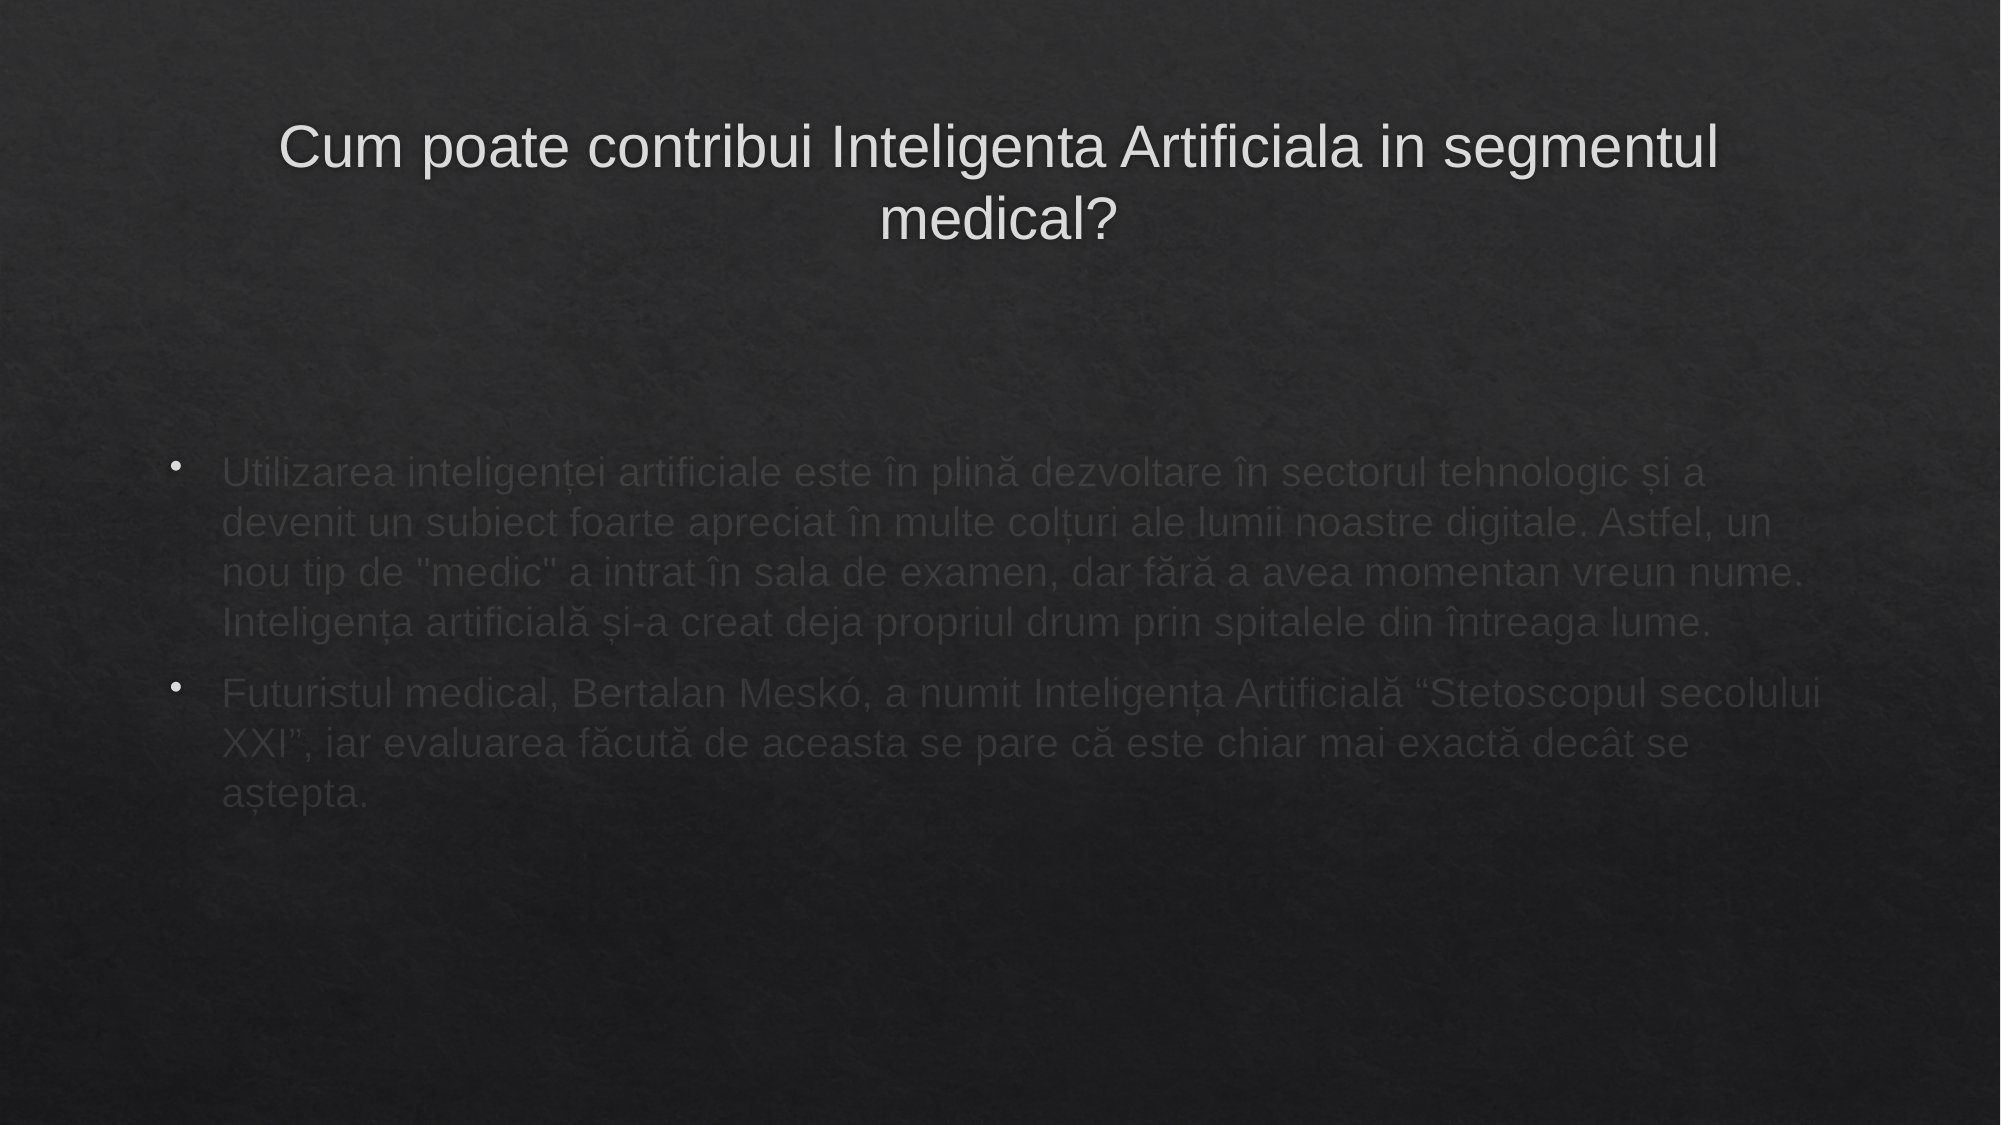

# Cum poate contribui Inteligenta Artificiala in segmentul medical?
Utilizarea inteligenței artificiale este în plină dezvoltare în sectorul tehnologic și a devenit un subiect foarte apreciat în multe colțuri ale lumii noastre digitale. Astfel, un nou tip de "medic" a intrat în sala de examen, dar fără a avea momentan vreun nume. Inteligența artificială și-a creat deja propriul drum prin spitalele din întreaga lume.
Futuristul medical, Bertalan Meskó, a numit Inteligența Artificială “Stetoscopul secolului XXI”, iar evaluarea făcută de aceasta se pare că este chiar mai exactă decât se aștepta.